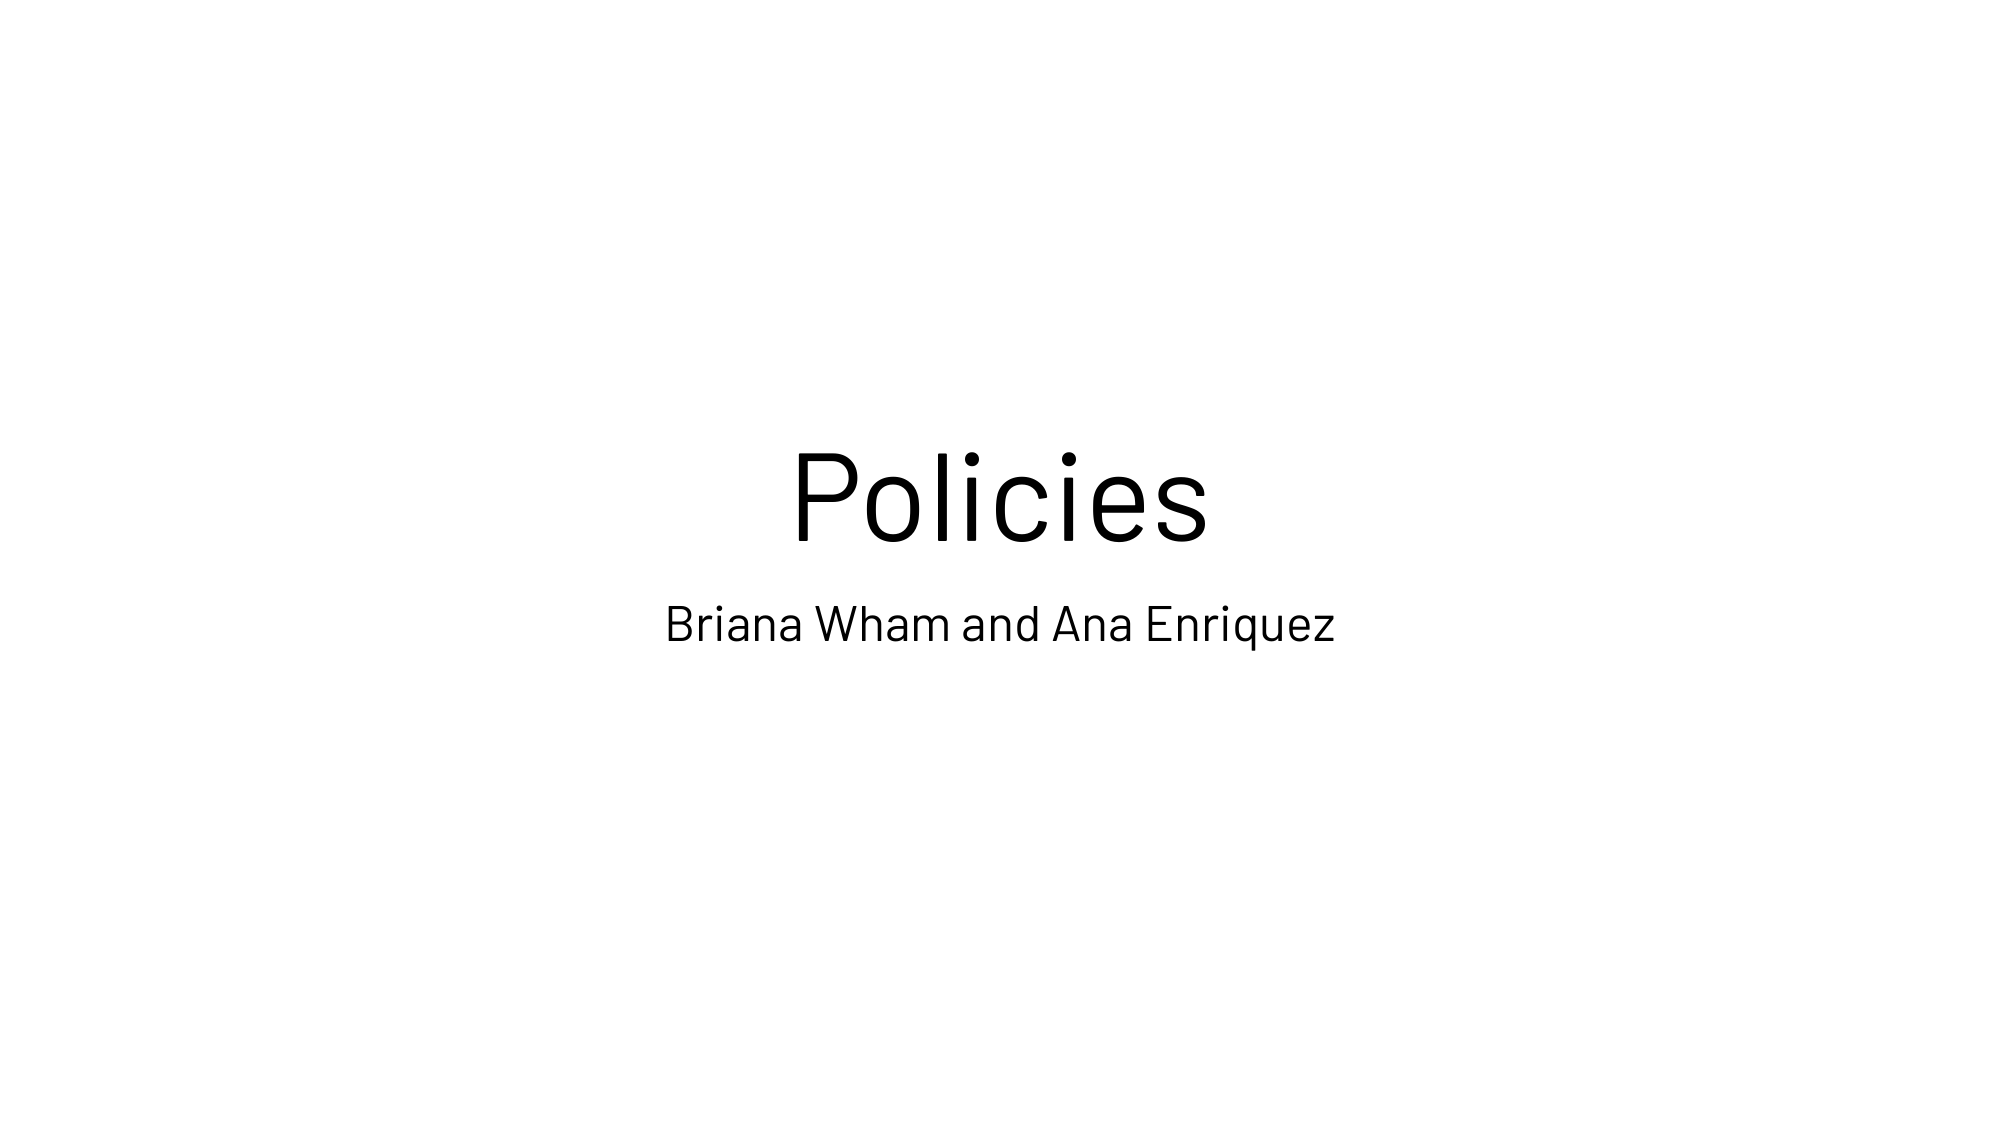

# Policies
Briana Wham and Ana Enriquez